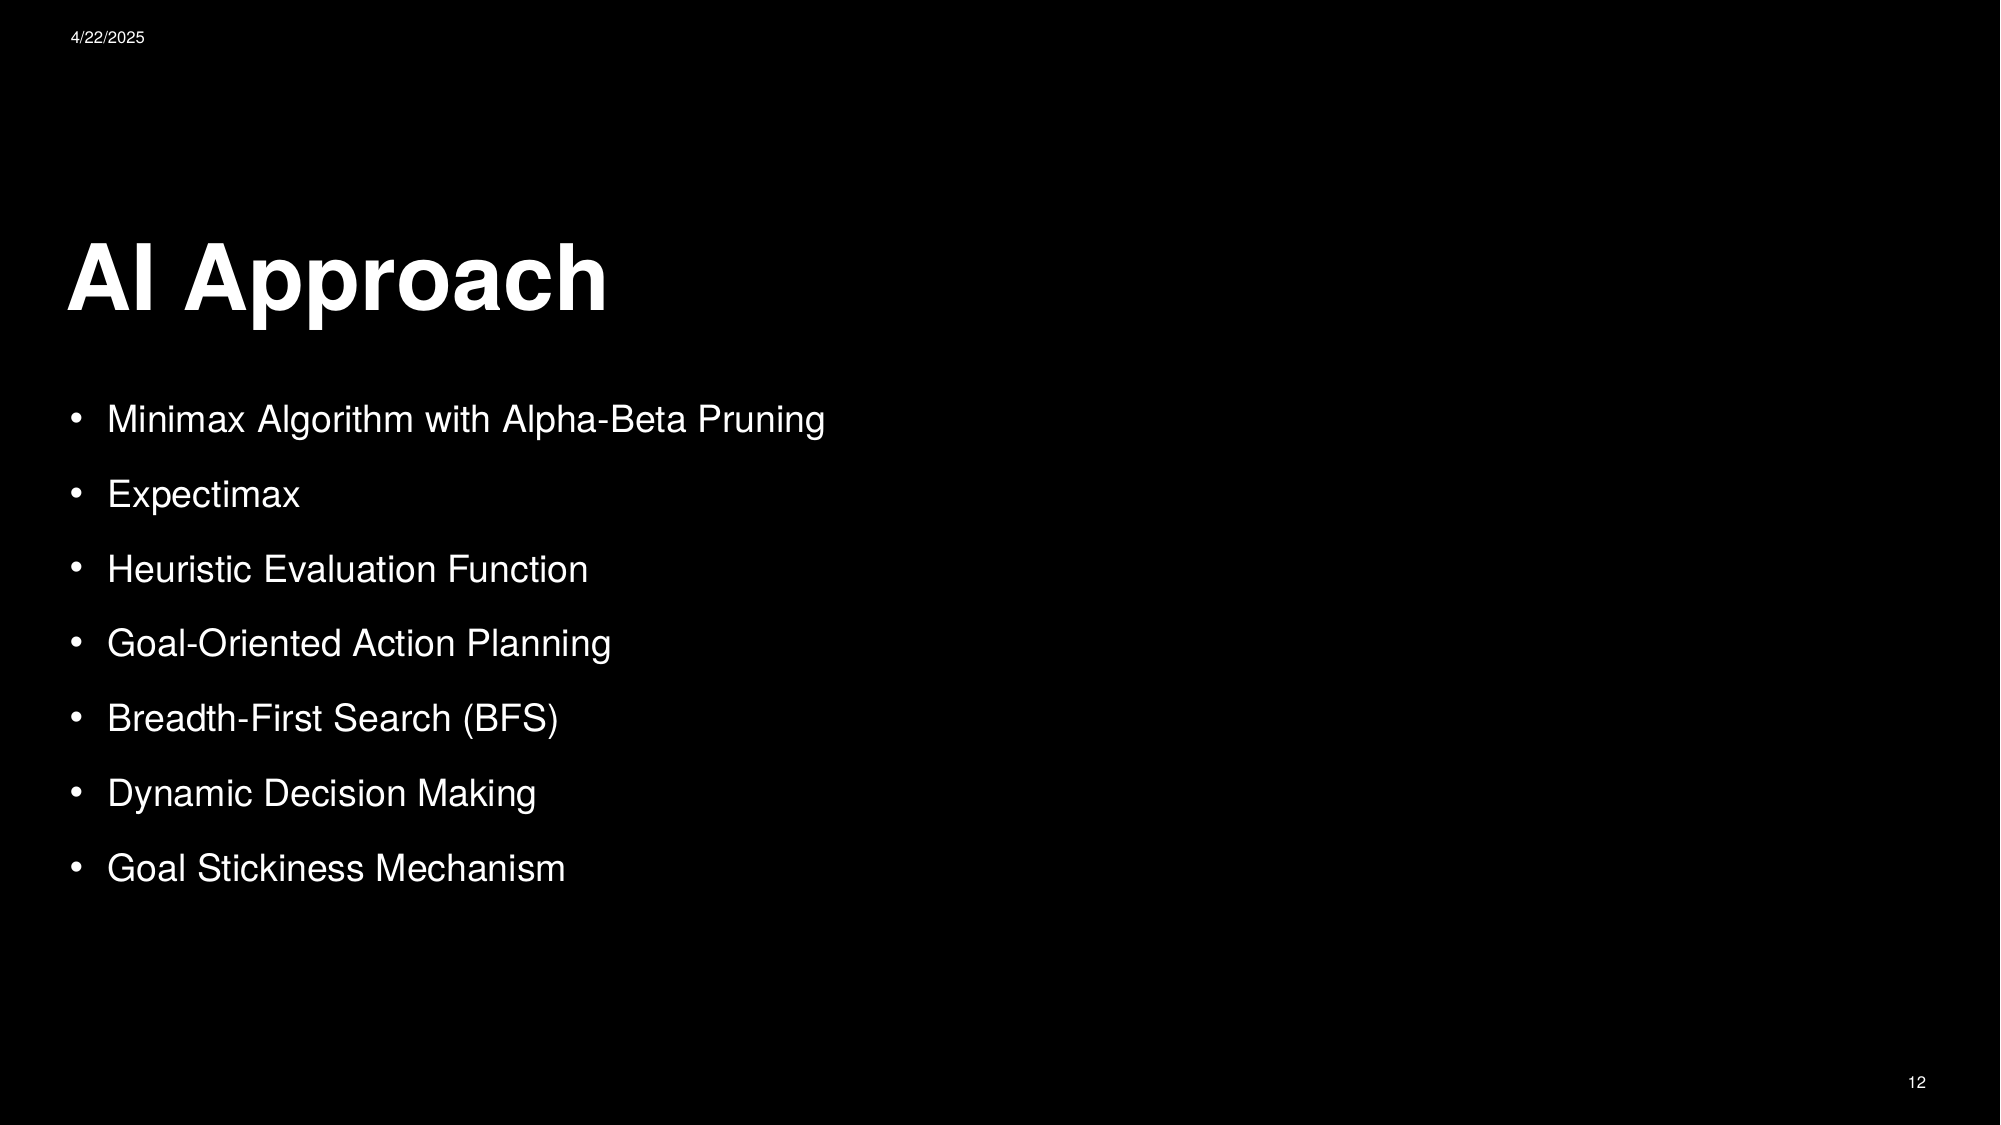

4/22/2025
# AI Approach
Minimax Algorithm with Alpha-Beta Pruning
Expectimax
Heuristic Evaluation Function
Goal-Oriented Action Planning
Breadth-First Search (BFS)
Dynamic Decision Making
Goal Stickiness Mechanism

12